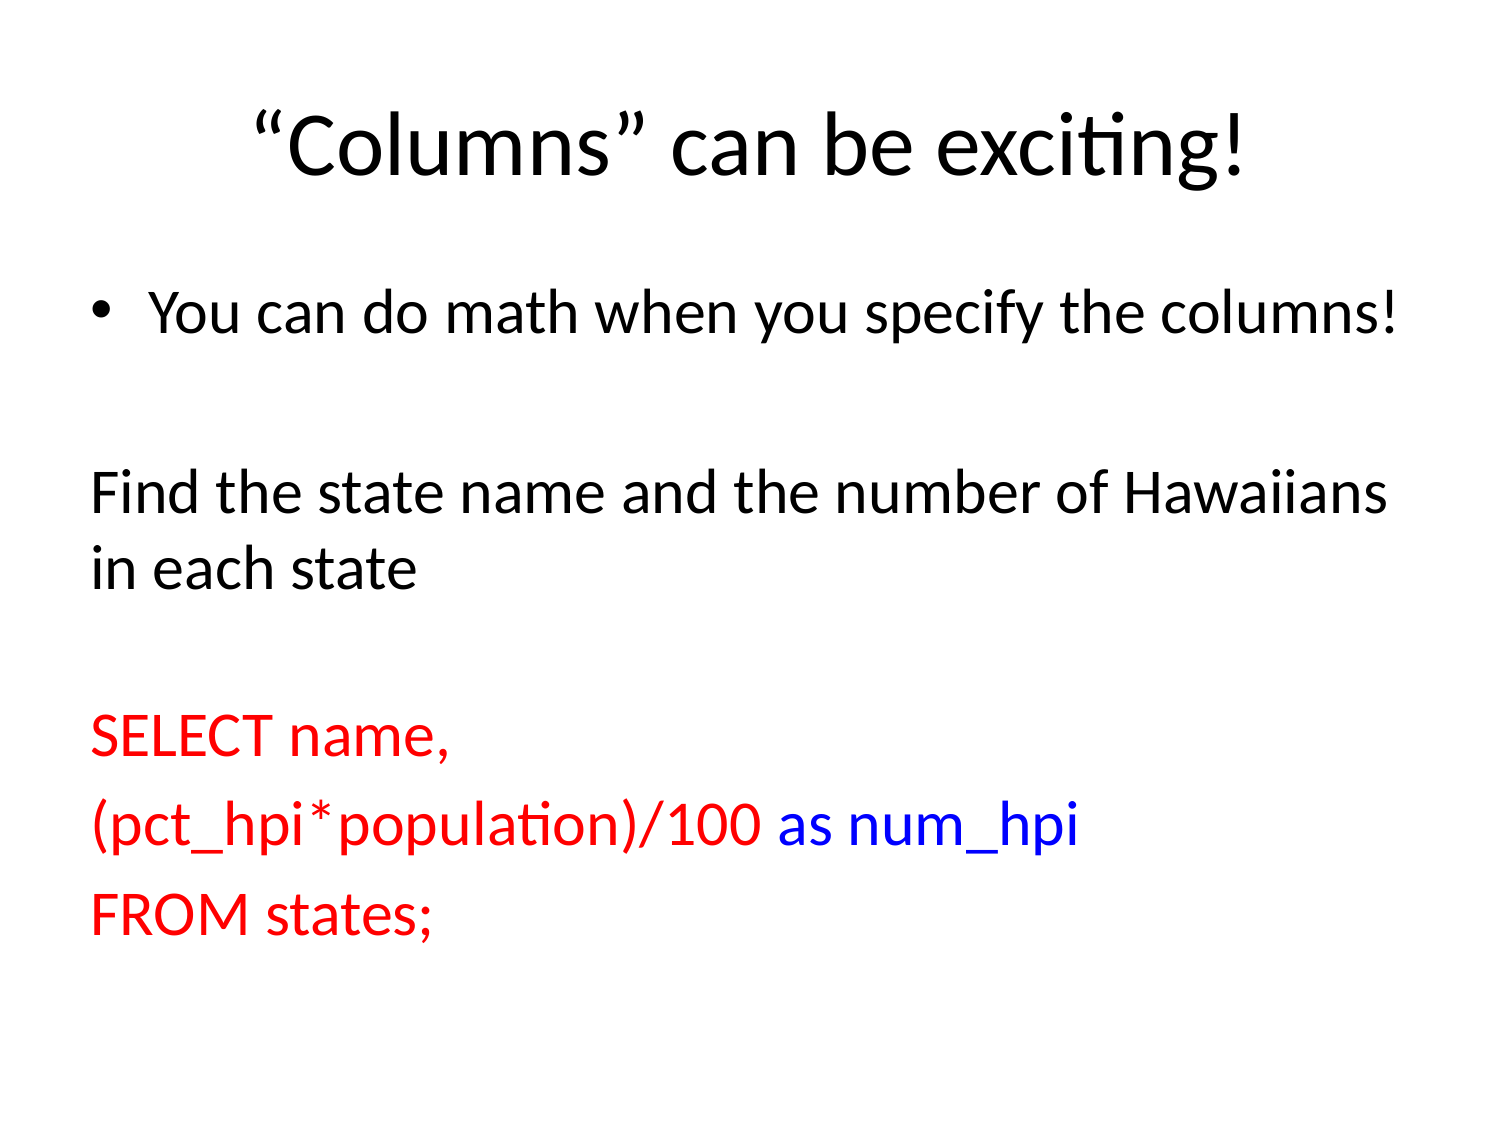

# “Columns” can be exciting!
You can do math when you specify the columns!

Find the state name and the number of Hawaiians in each state
SELECT name,
(pct_hpi*population)/100 as num_hpi
FROM states;